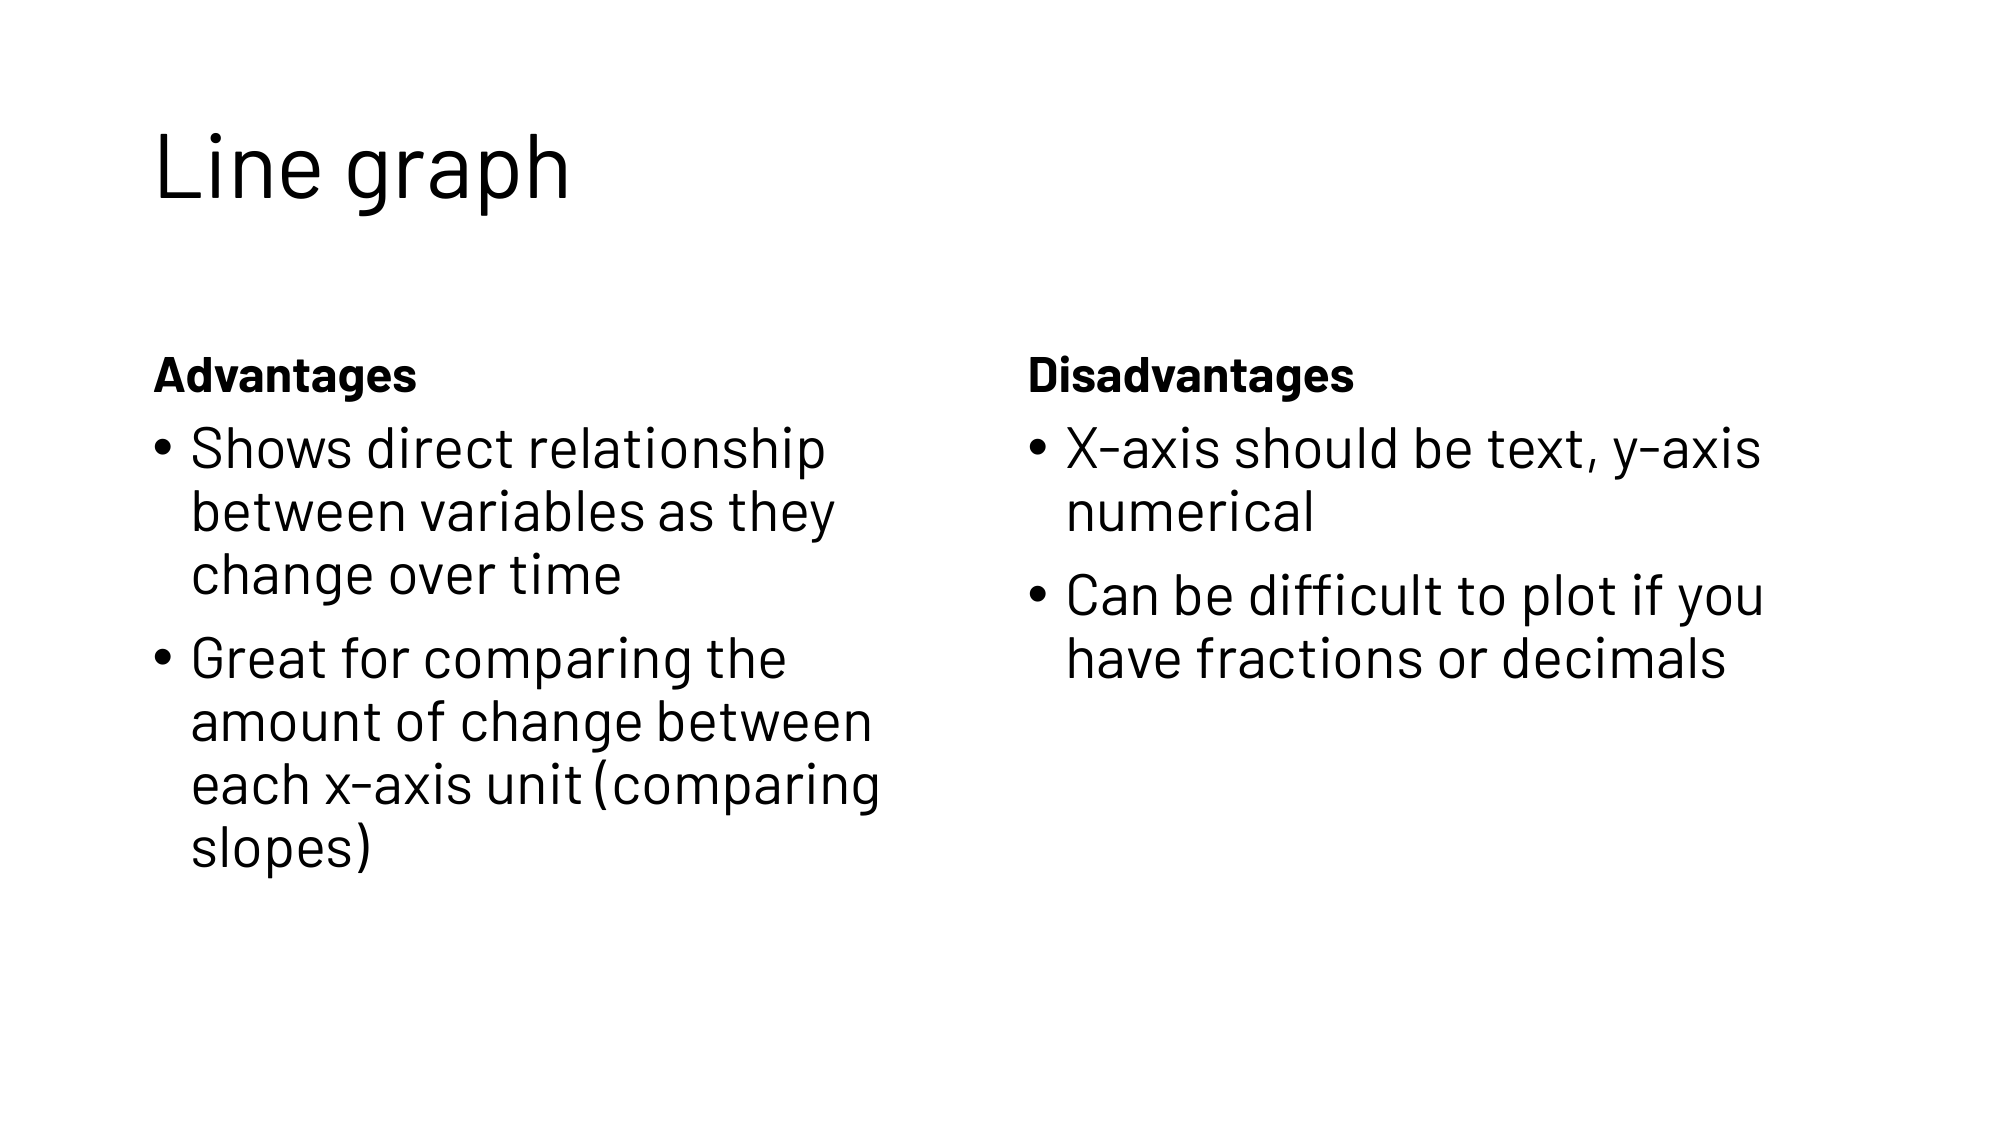

# Line graph
Advantages
Disadvantages
Shows direct relationship between variables as they change over time
Great for comparing the amount of change between each x-axis unit (comparing slopes)
X-axis should be text, y-axis numerical
Can be difficult to plot if you have fractions or decimals